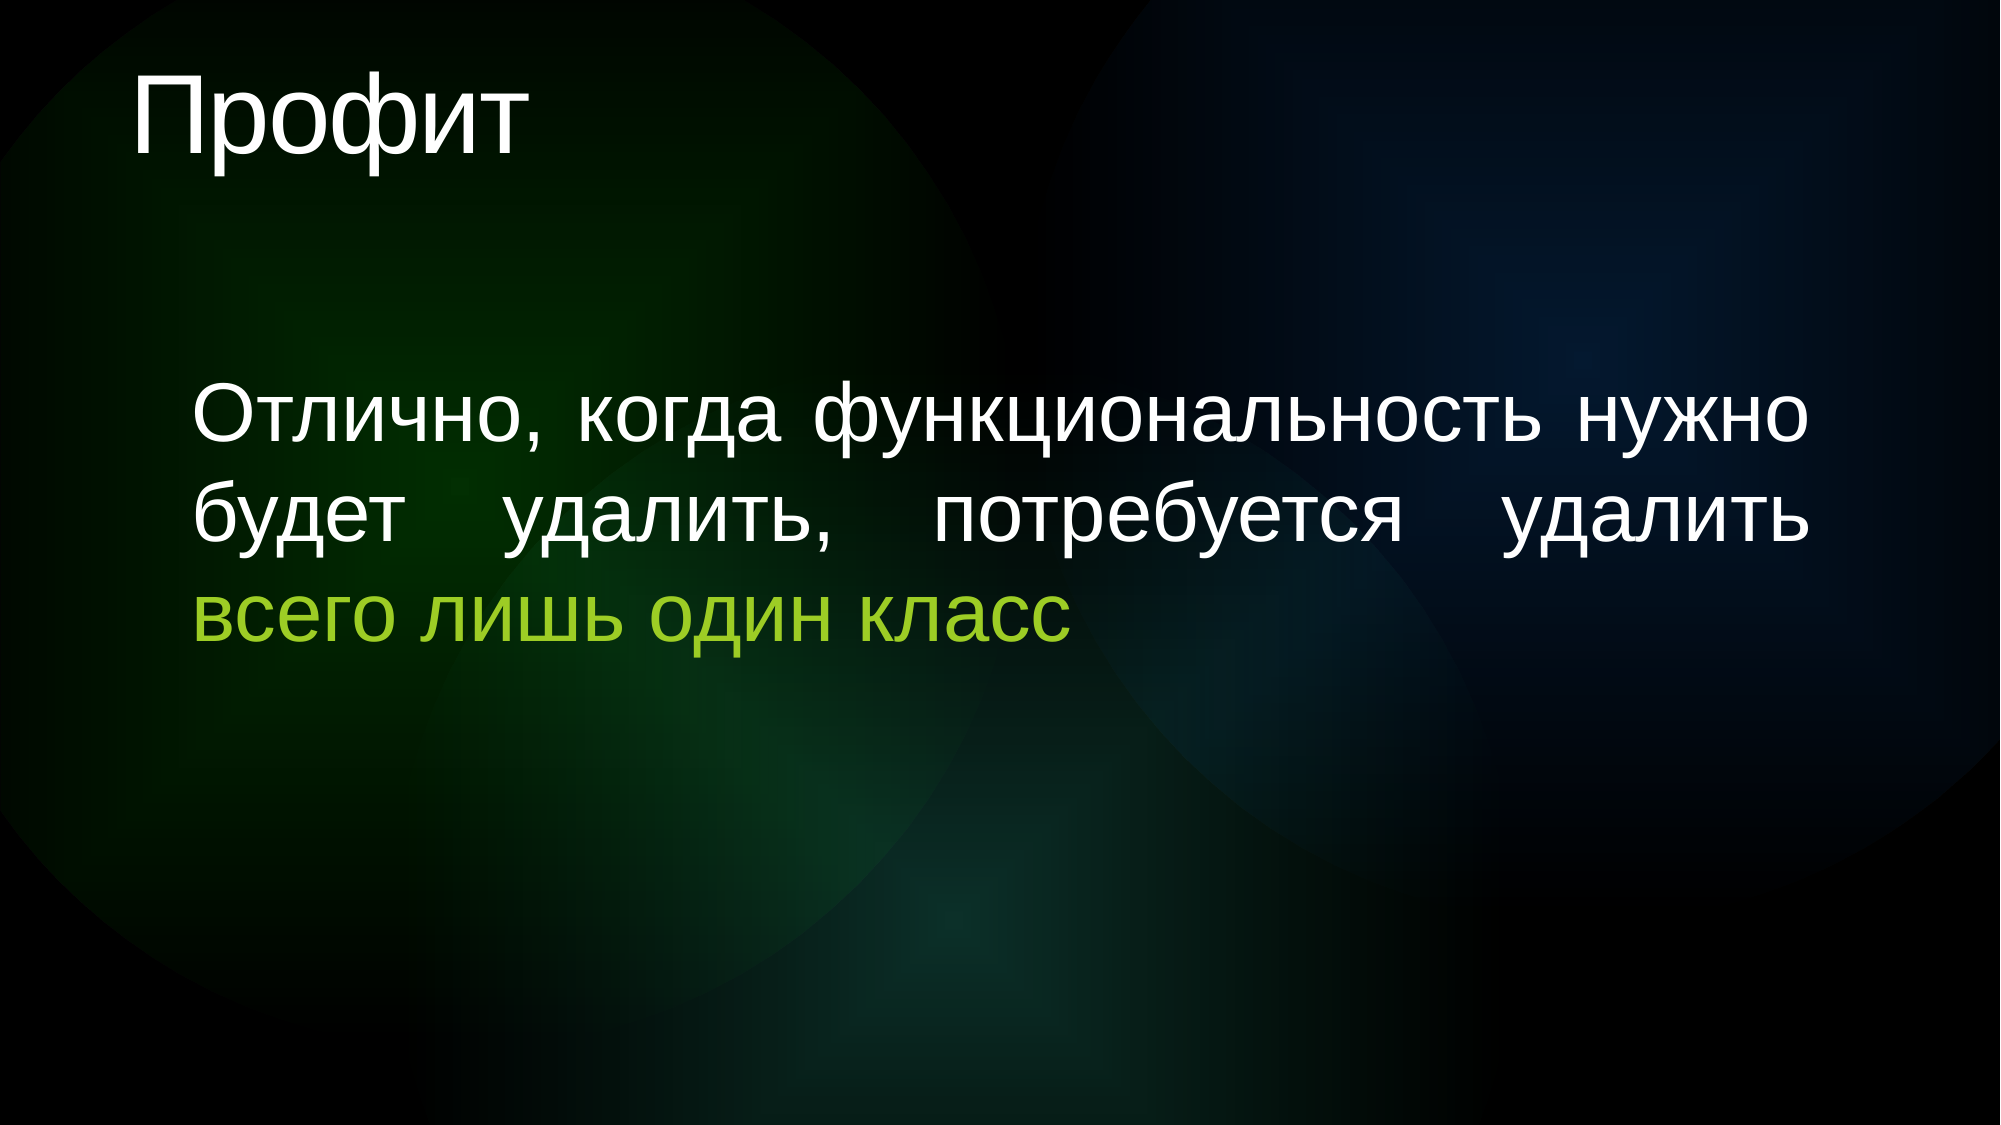

Профит
Отлично, когда функциональность нужно будет удалить, потребуется удалить всего лишь один класс